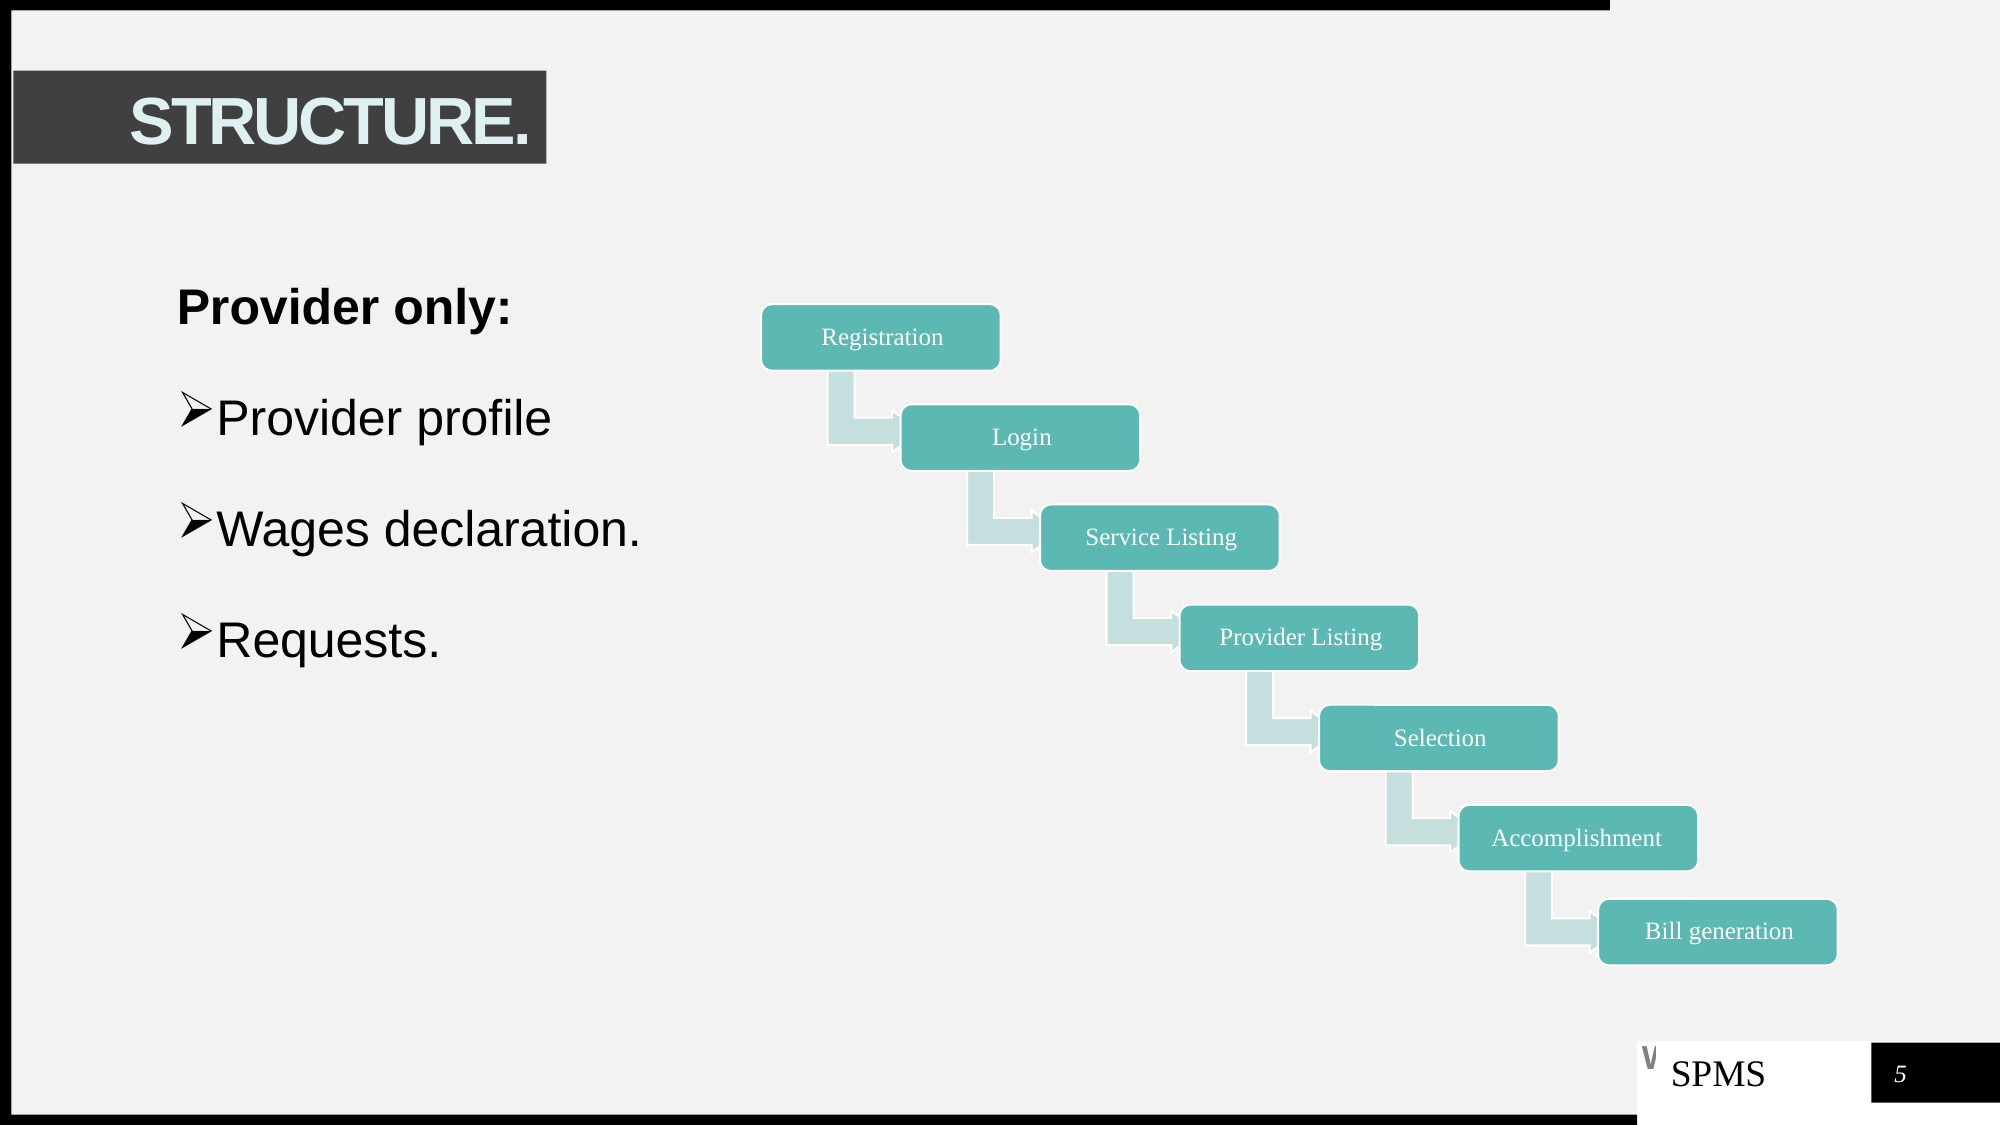

Structure.
Registration
Login
Service Listing
Provider Listing
Selection
Accomplishment
Bill generation
Provider only:
Provider profile
Wages declaration.
Requests.

SPMS
5